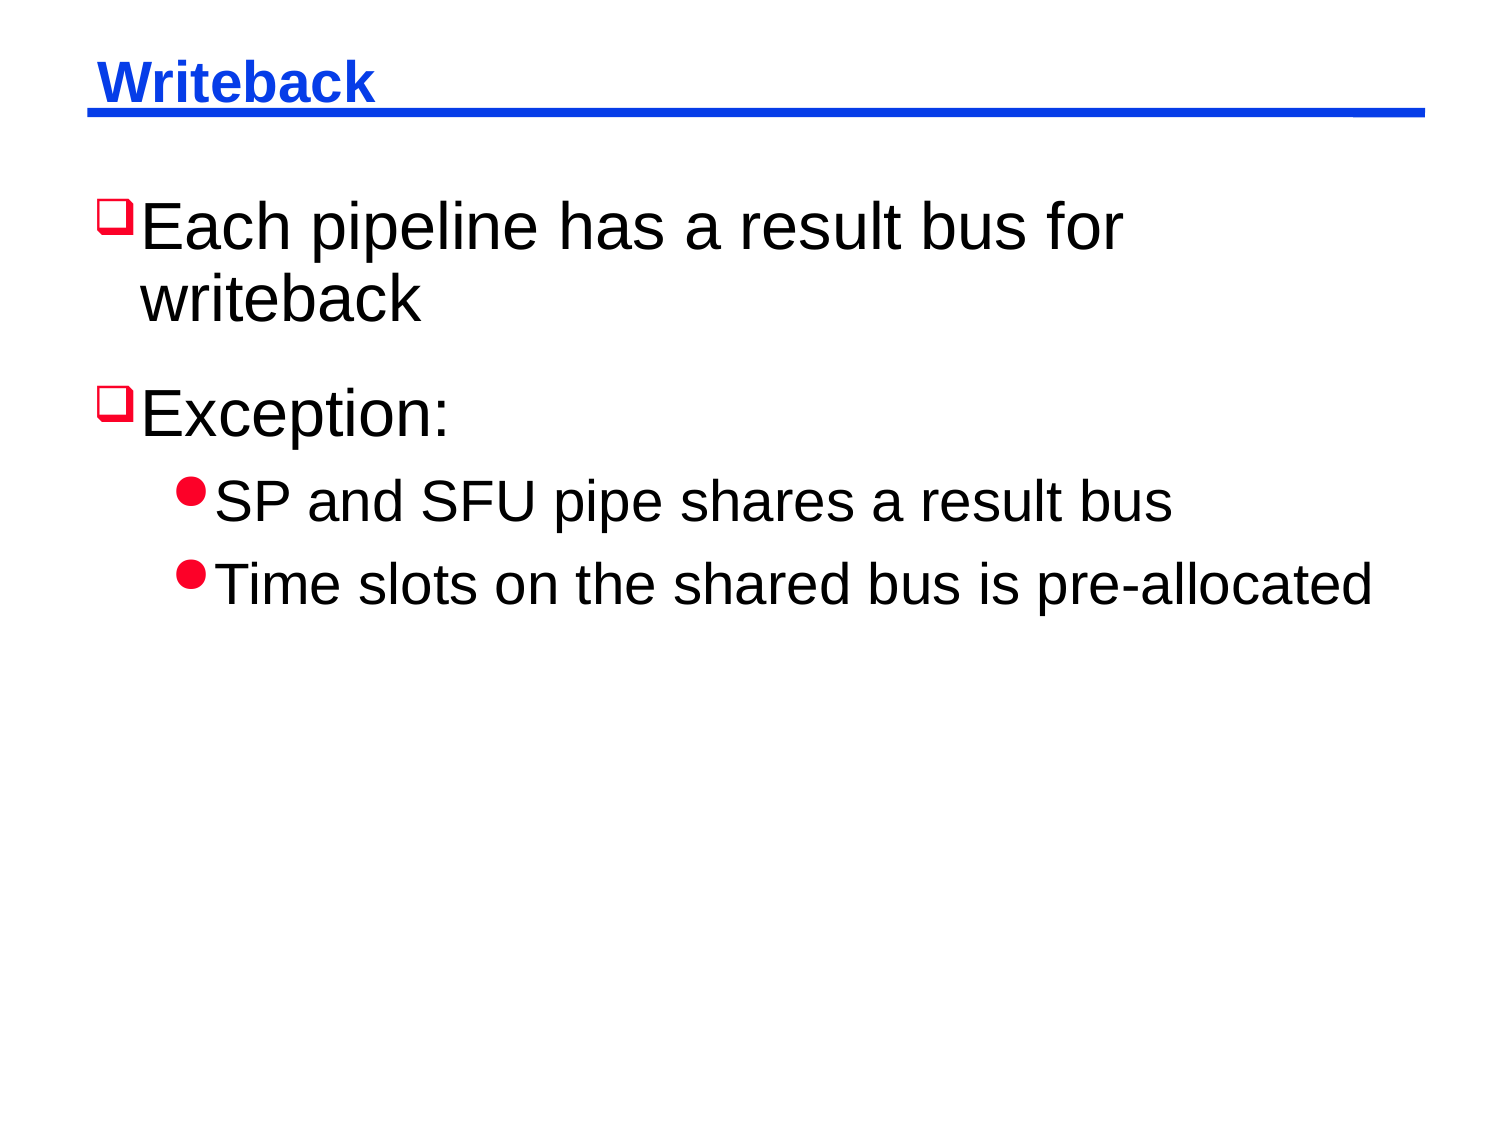

# Writeback
Each pipeline has a result bus for writeback
Exception:
SP and SFU pipe shares a result bus
Time slots on the shared bus is pre-allocated